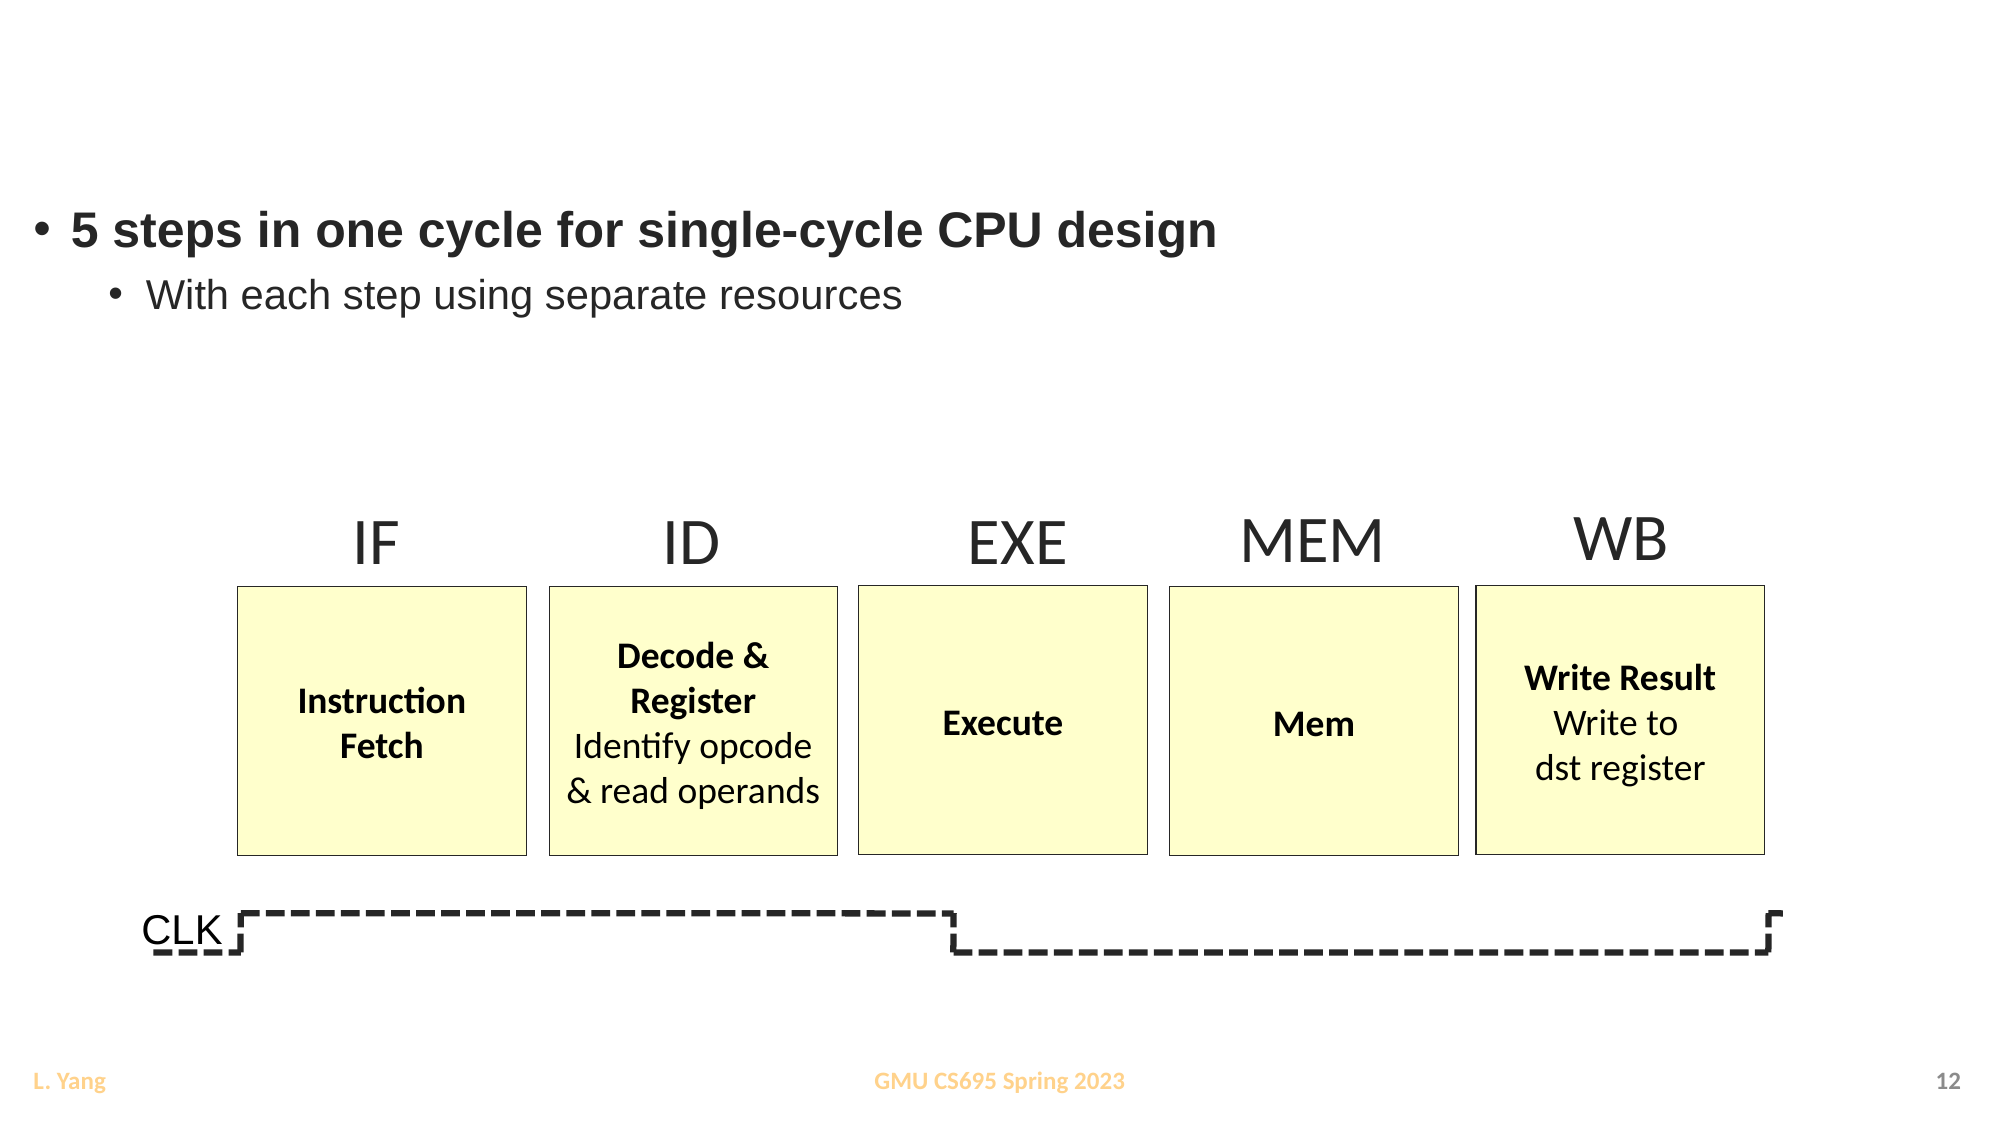

#
5 steps in one cycle for single-cycle CPU design
With each step using separate resources

WB
MEM
ID
IF
EXE
Write Result
Write to
dst register
Execute
Instruction Fetch
Decode & Register
Identify opcode & read operands
Mem
CLK
12
GMU CS695 Spring 2023
L. Yang